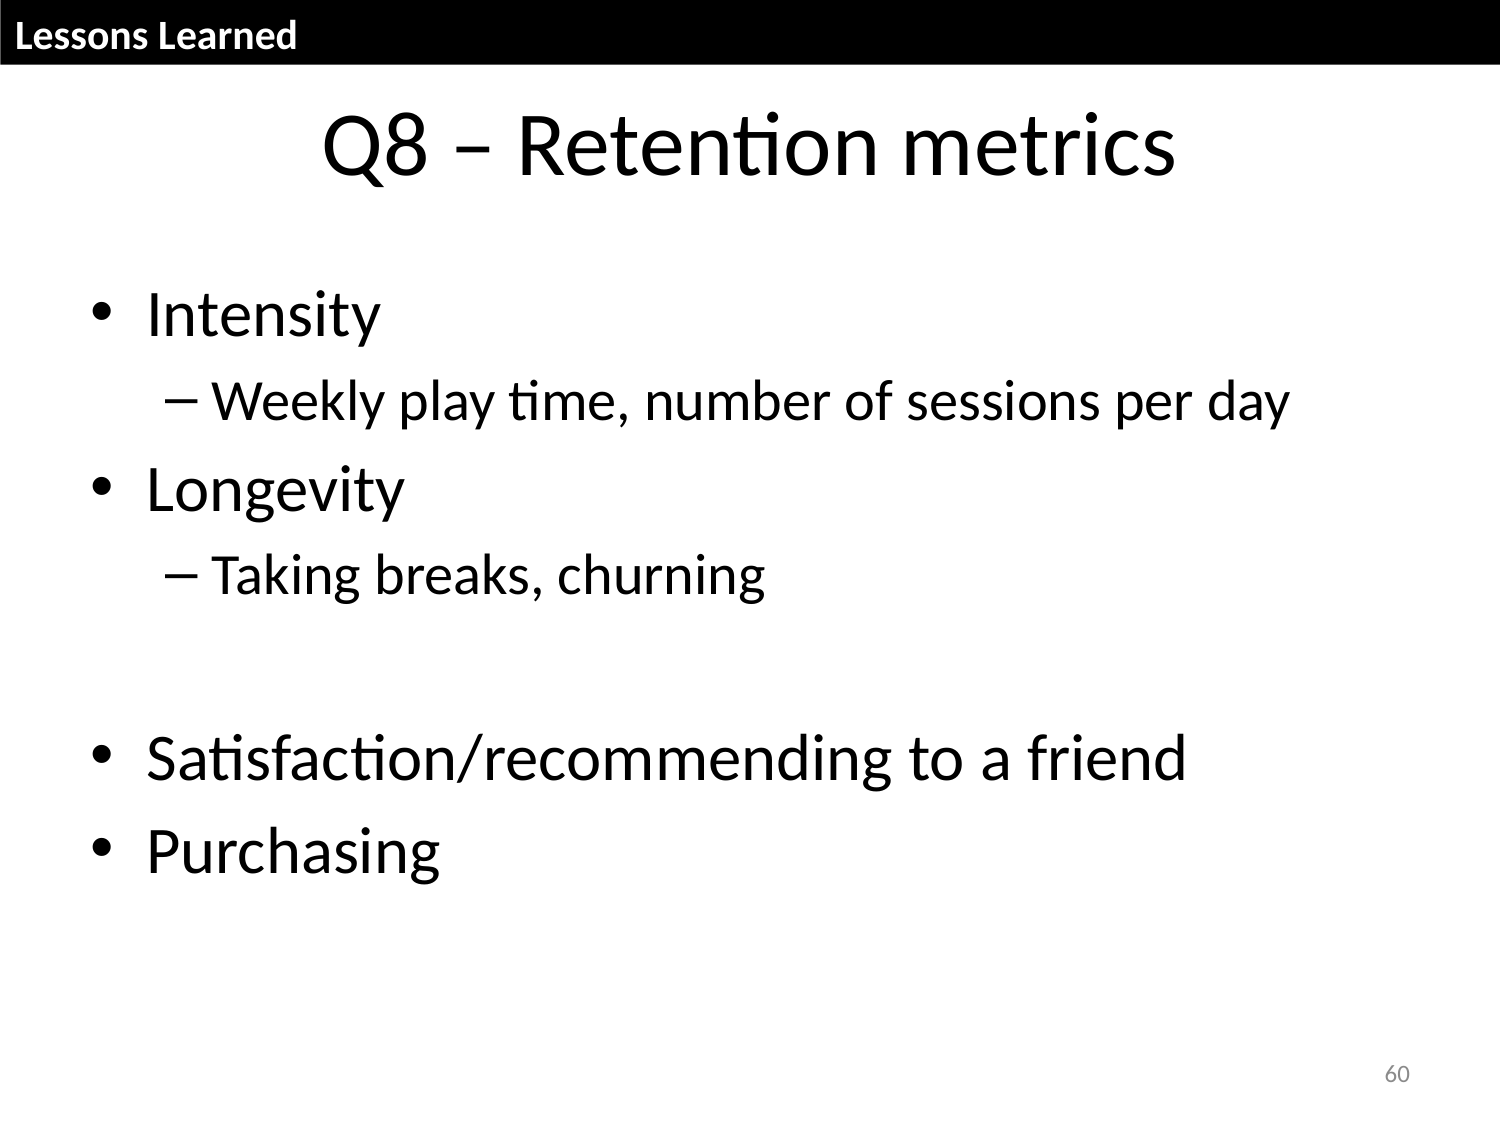

Lessons Learned
# Q8 – Retention metrics
Intensity
Weekly play time, number of sessions per day
Longevity
Taking breaks, churning

Satisfaction/recommending to a friend
Purchasing

60